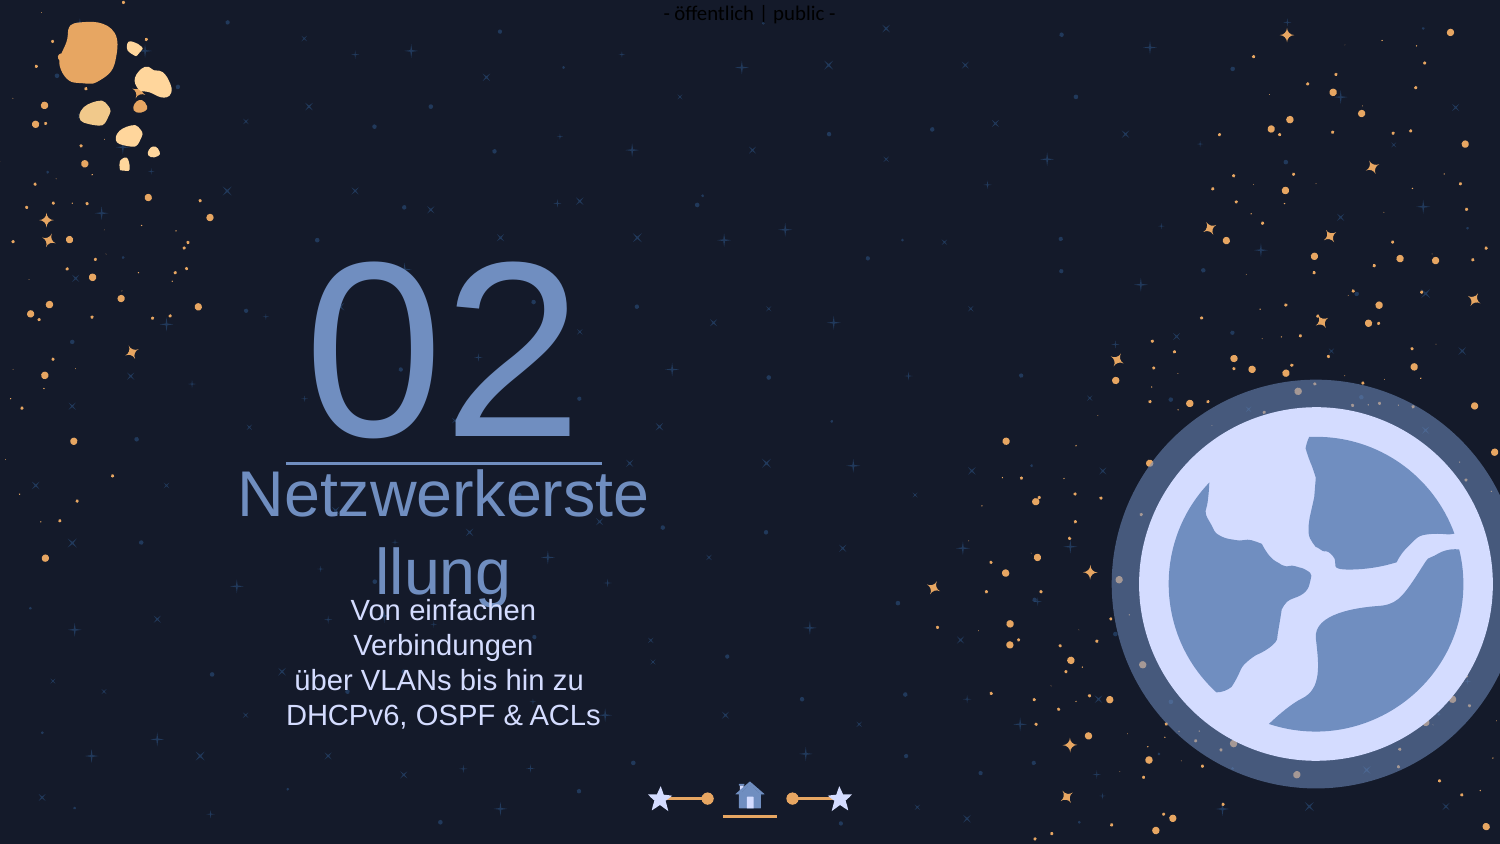

02
# Netzwerkerstellung
Von einfachen Verbindungen
über VLANs bis hin zu
DHCPv6, OSPF & ACLs